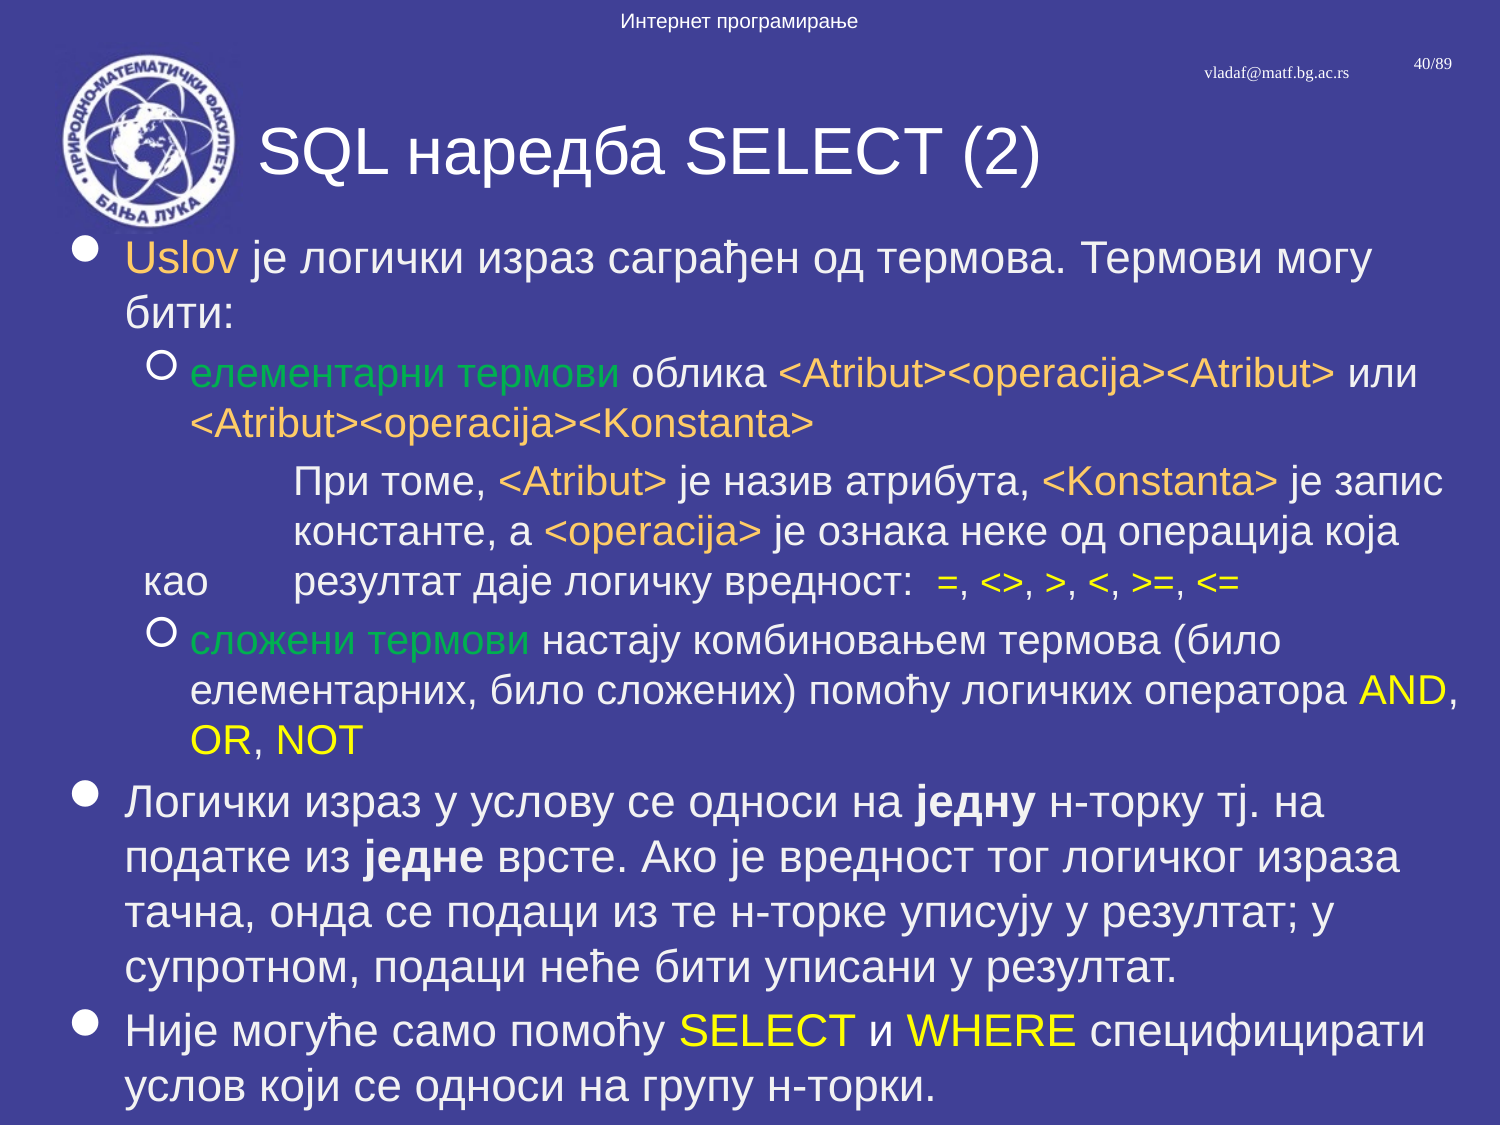

# SQL наредба SELECT (2)
Uslov је логички израз саграђен од термова. Термови могу бити:
елементарни термови облика <Atribut><operacija><Atribut> или <Atribut><operacija><Konstanta>
	При томе, <Atribut> је назив атрибута, <Konstanta> је запис 	константе, а <operacija> је ознака неке од операција која као 	резултат даје логичку вредност:  =, <>, >, <, >=, <=
сложени термови настају комбиновањем термова (било елементарних, било сложених) помоћу логичких оператора AND, OR, NOT
Логички израз у услову се односи на једну н-торку тј. на податке из једне врсте. Ако је вредност тог логичког израза тачна, онда се подаци из те н-торке уписују у резултат; у супротном, подаци неће бити уписани у резултат.
Није могуће само помоћу SELECT и WHERE специфицирати услов који се односи на групу н-торки.